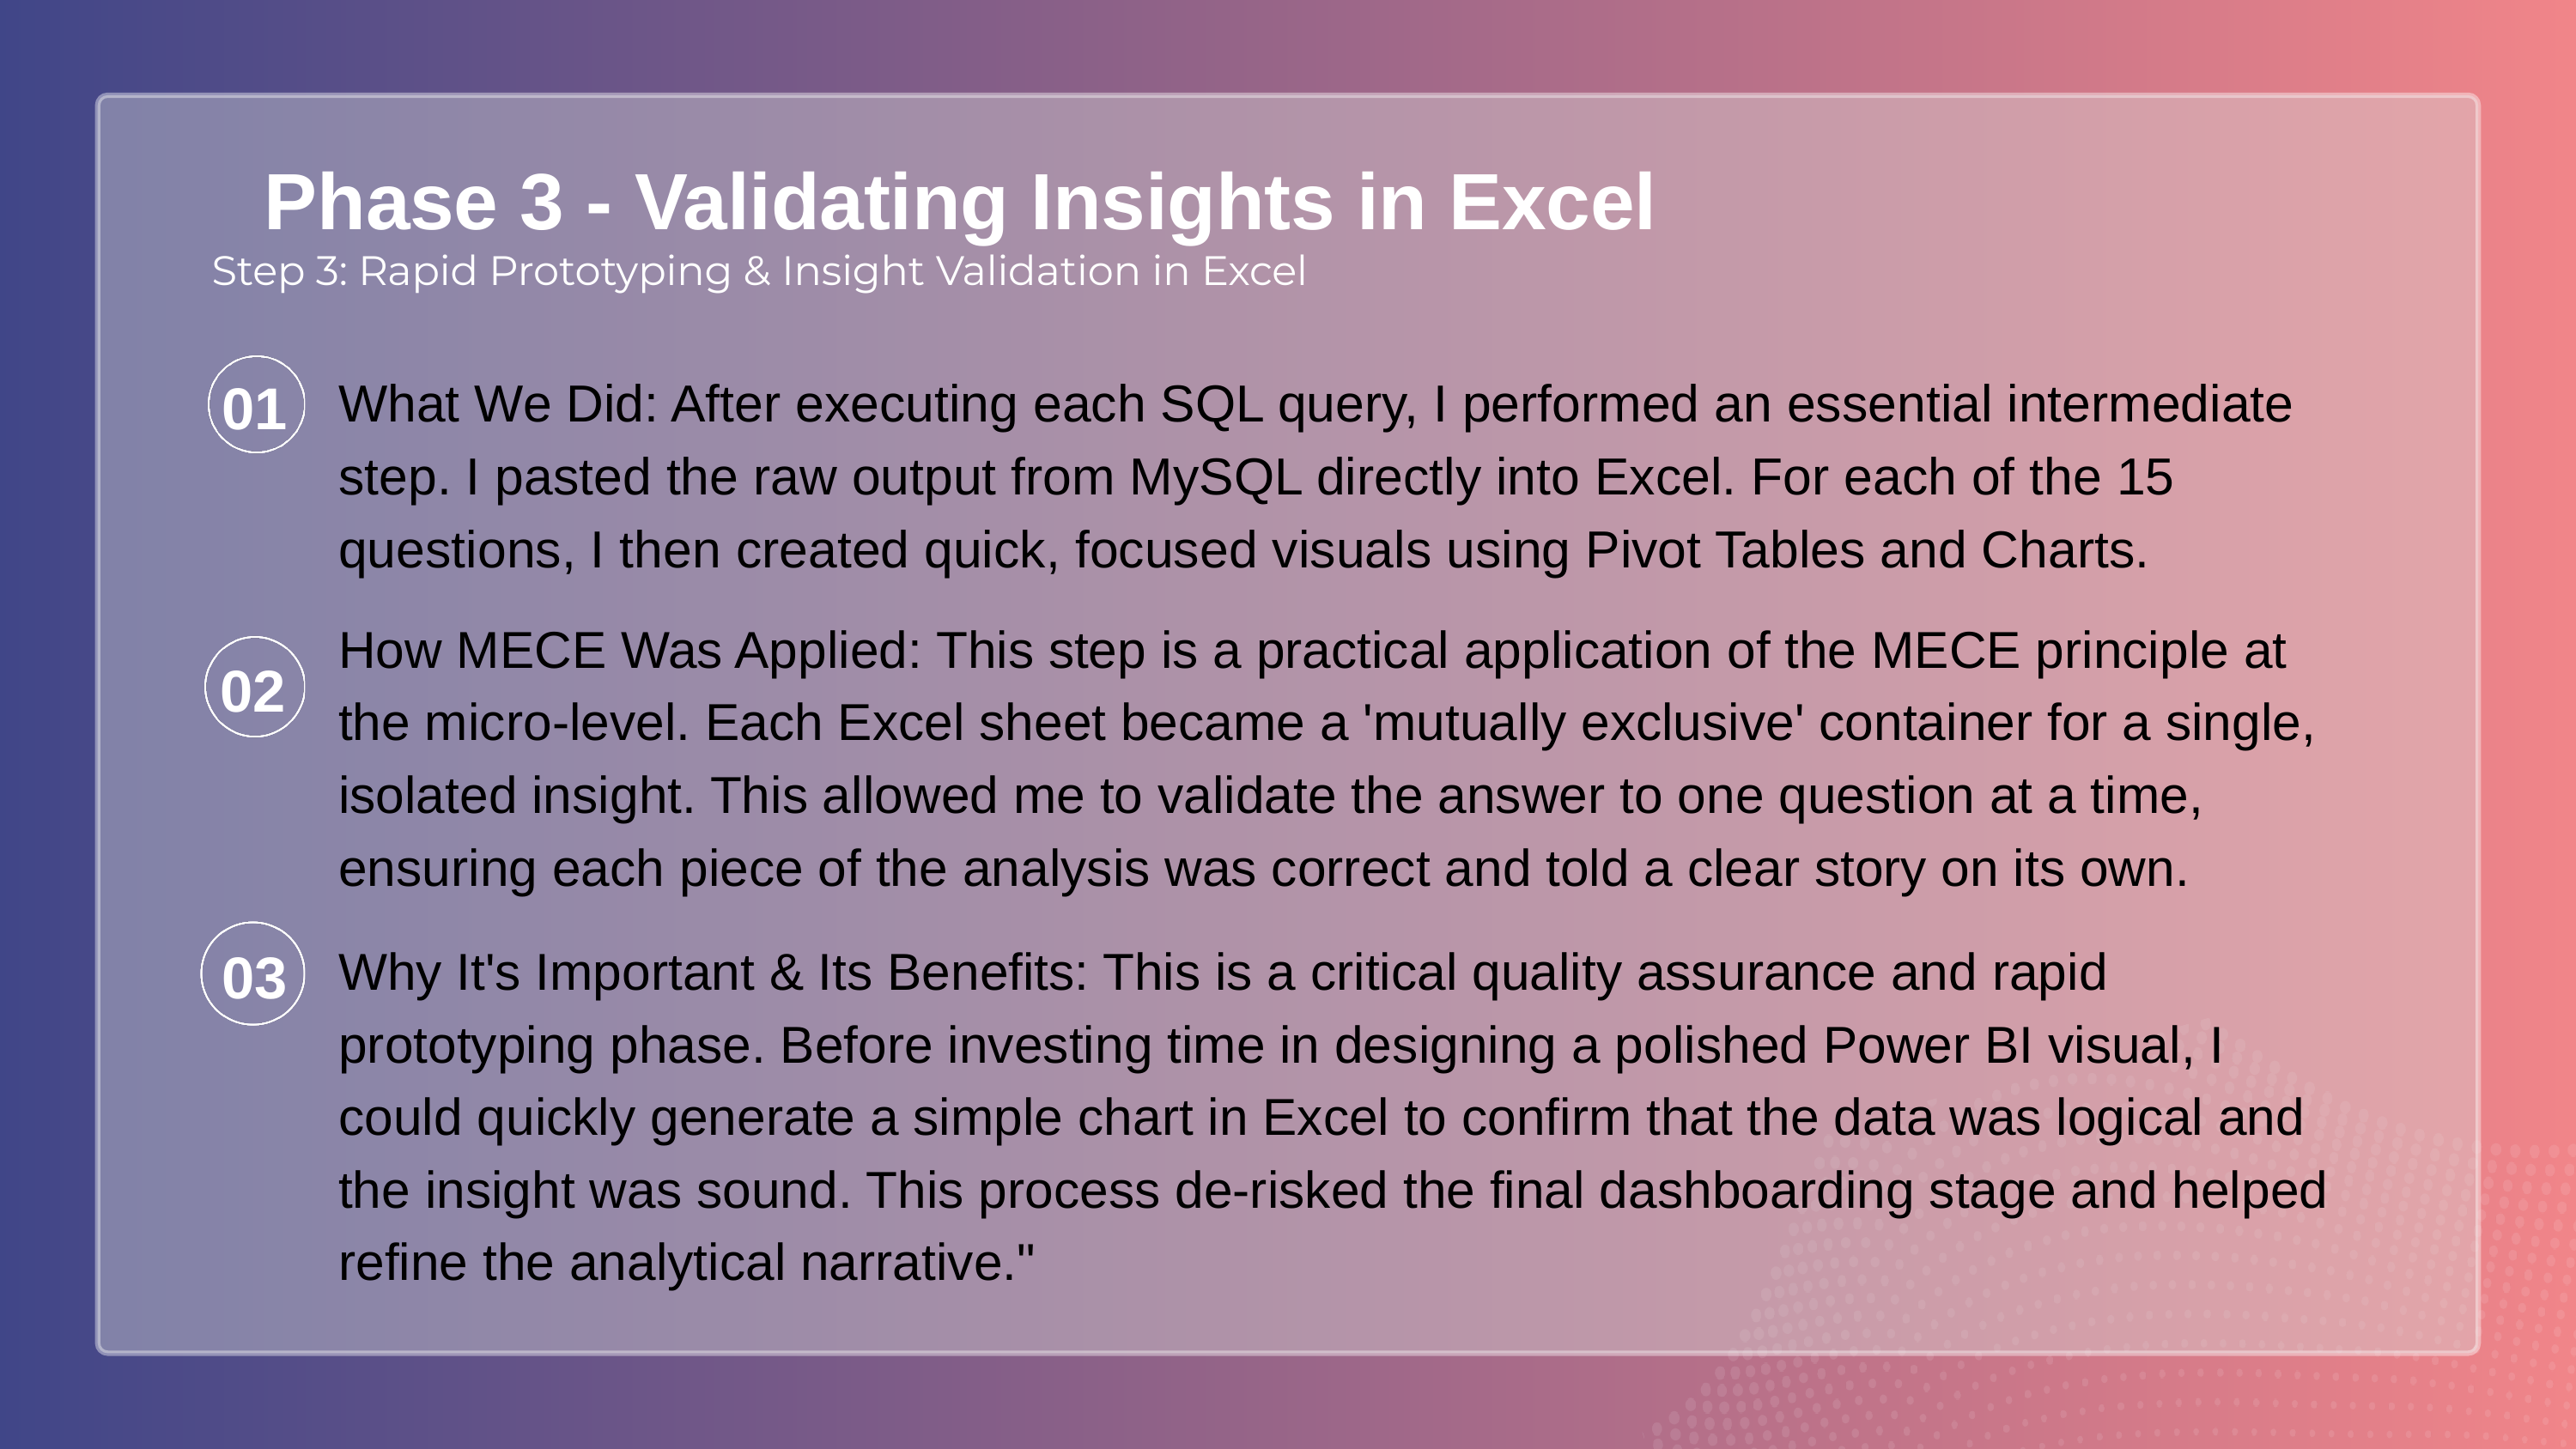

Phase 3 - Validating Insights in Excel
Step 3: Rapid Prototyping & Insight Validation in Excel

01
What We Did: After executing each SQL query, I performed an essential intermediate step. I pasted the raw output from MySQL directly into Excel. For each of the 15 questions, I then created quick, focused visuals using Pivot Tables and Charts.
How MECE Was Applied: This step is a practical application of the MECE principle at the micro-level. Each Excel sheet became a 'mutually exclusive' container for a single, isolated insight. This allowed me to validate the answer to one question at a time, ensuring each piece of the analysis was correct and told a clear story on its own.

02

03
Why It's Important & Its Benefits: This is a critical quality assurance and rapid prototyping phase. Before investing time in designing a polished Power BI visual, I could quickly generate a simple chart in Excel to confirm that the data was logical and the insight was sound. This process de-risked the final dashboarding stage and helped refine the analytical narrative."